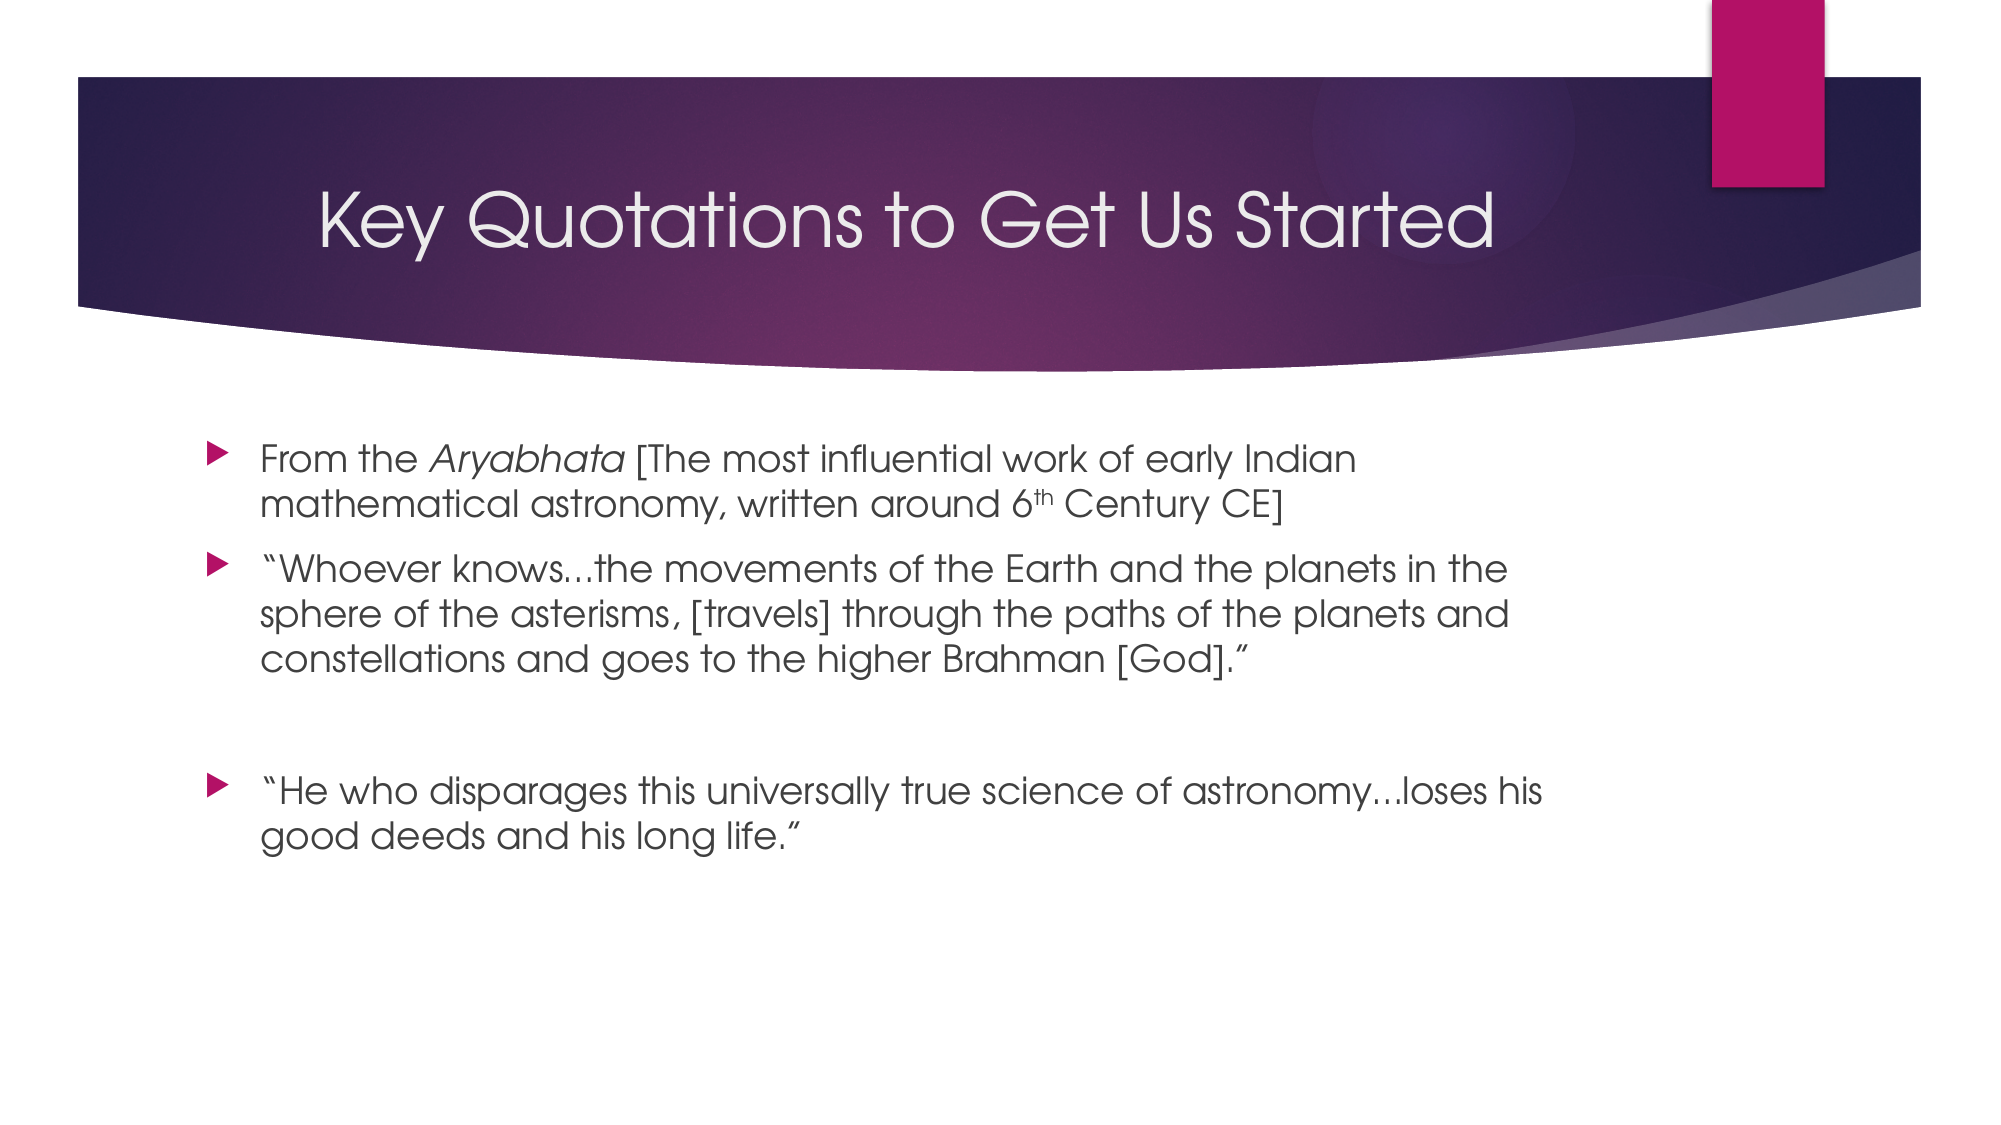

# Key Quotations to Get Us Started
From the Aryabhata [The most influential work of early Indian mathematical astronomy, written around 6th Century CE]
“Whoever knows…the movements of the Earth and the planets in the sphere of the asterisms, [travels] through the paths of the planets and constellations and goes to the higher Brahman [God].”

“He who disparages this universally true science of astronomy…loses his good deeds and his long life.”